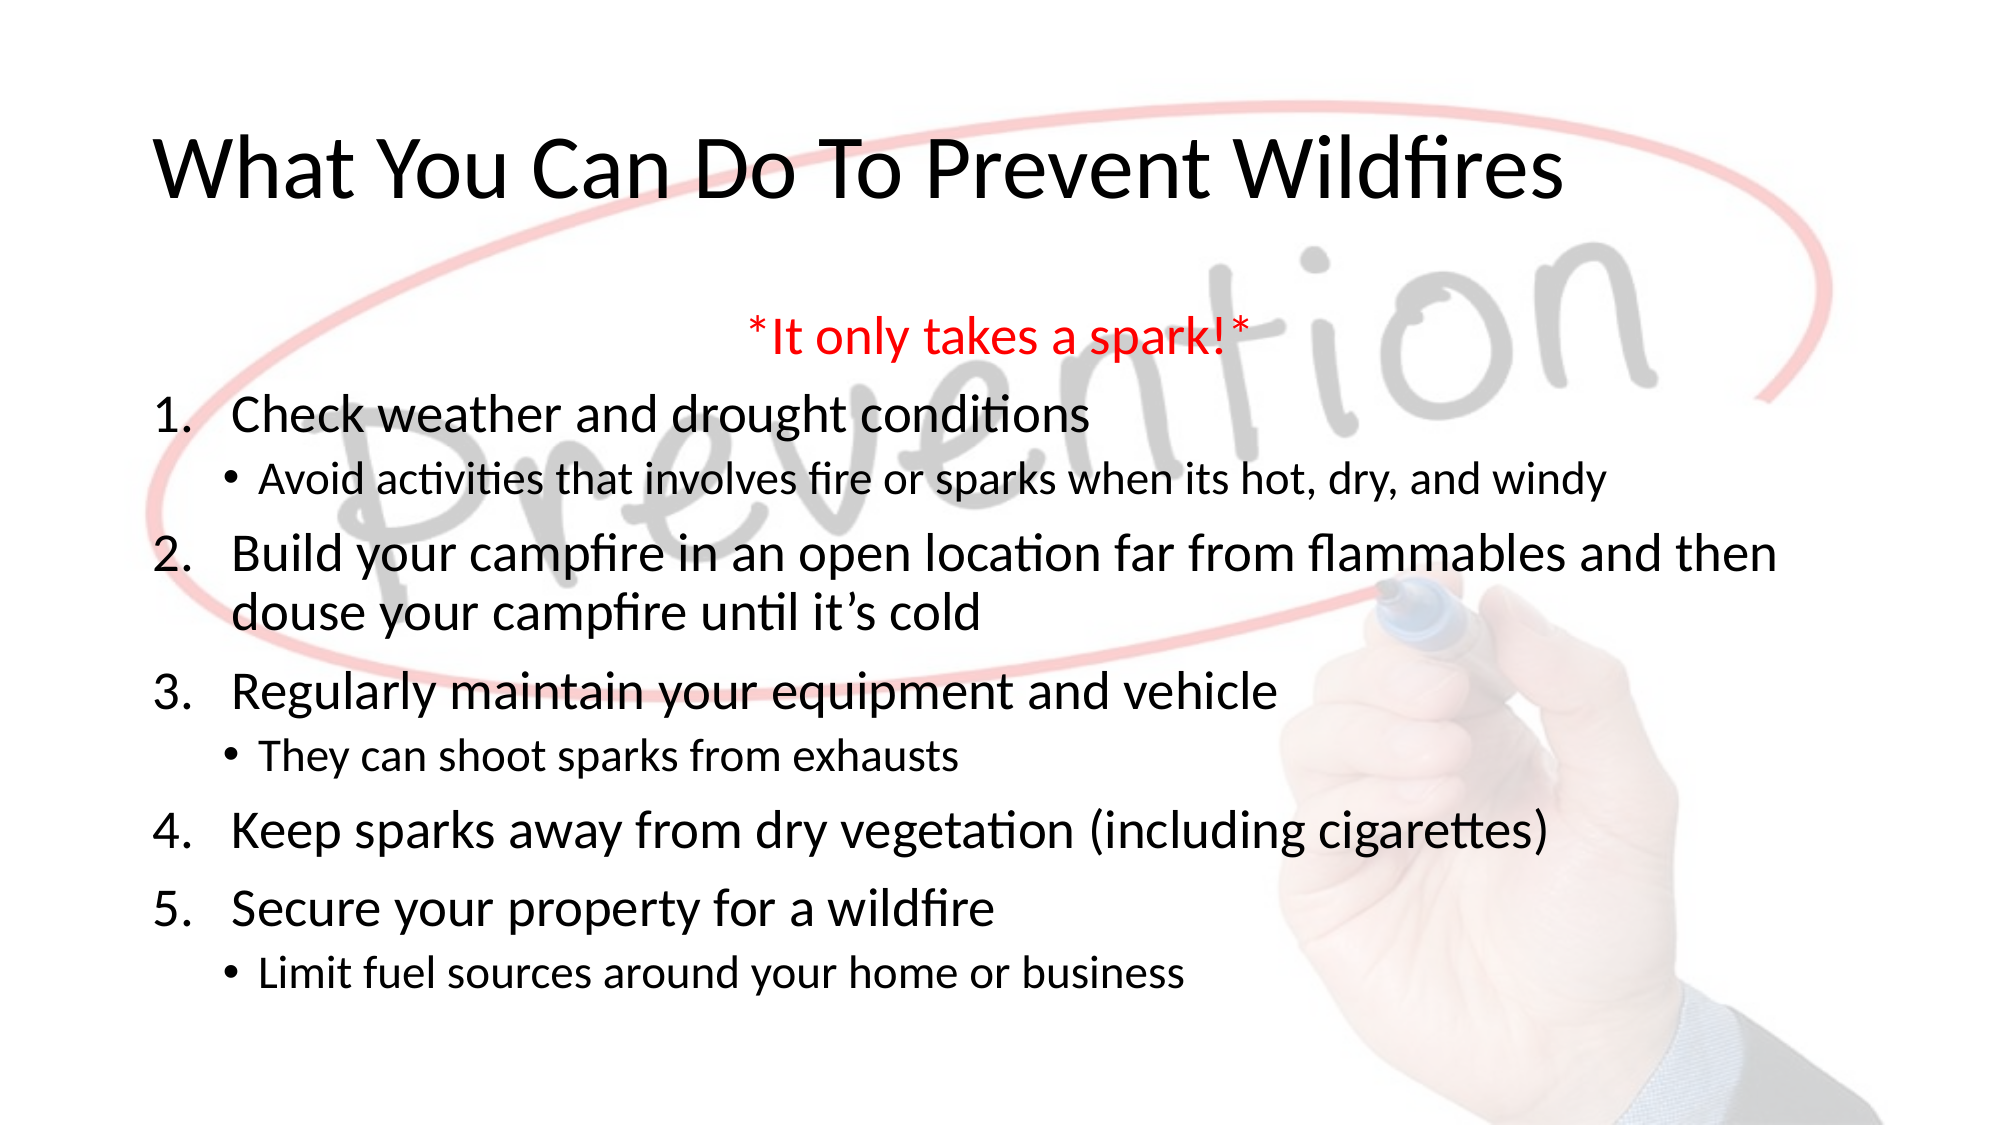

# What You Can Do To Prevent Wildfires
*It only takes a spark!*
Check weather and drought conditions
Avoid activities that involves fire or sparks when its hot, dry, and windy
Build your campfire in an open location far from flammables and then douse your campfire until it’s cold
Regularly maintain your equipment and vehicle
They can shoot sparks from exhausts
Keep sparks away from dry vegetation (including cigarettes)
Secure your property for a wildfire
Limit fuel sources around your home or business